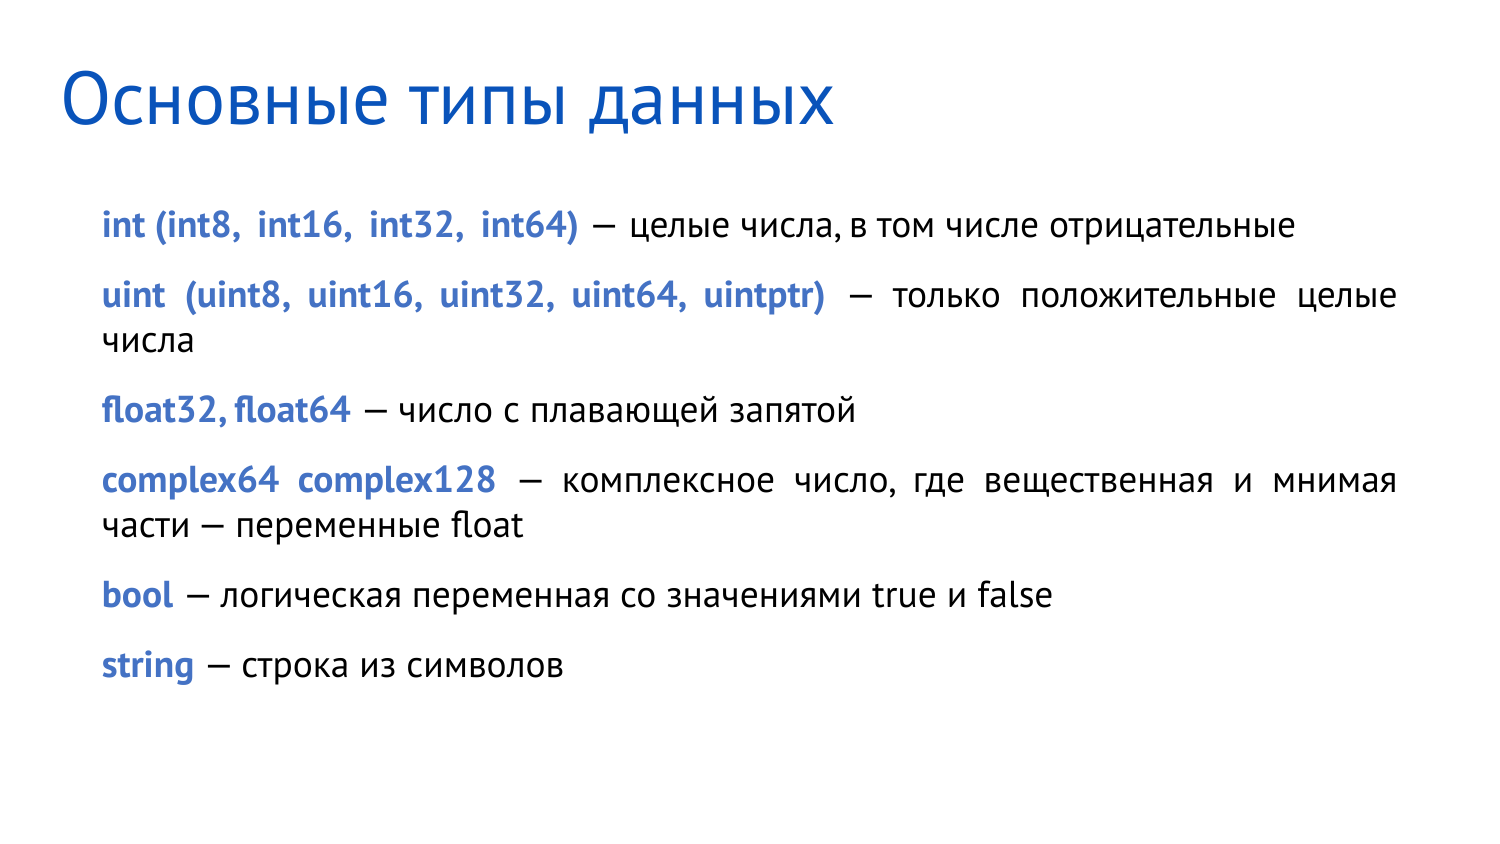

Основные типы данных
int (int8,  int16,  int32,  int64) — целые числа, в том числе отрицательные
uint (uint8, uint16, uint32, uint64, uintptr) — только положительные целые числа
float32, float64 — число с плавающей запятой
complex64 complex128 — комплексное число, где вещественная и мнимая части — переменные float
bool — логическая переменная со значениями true и false
string — строка из символов